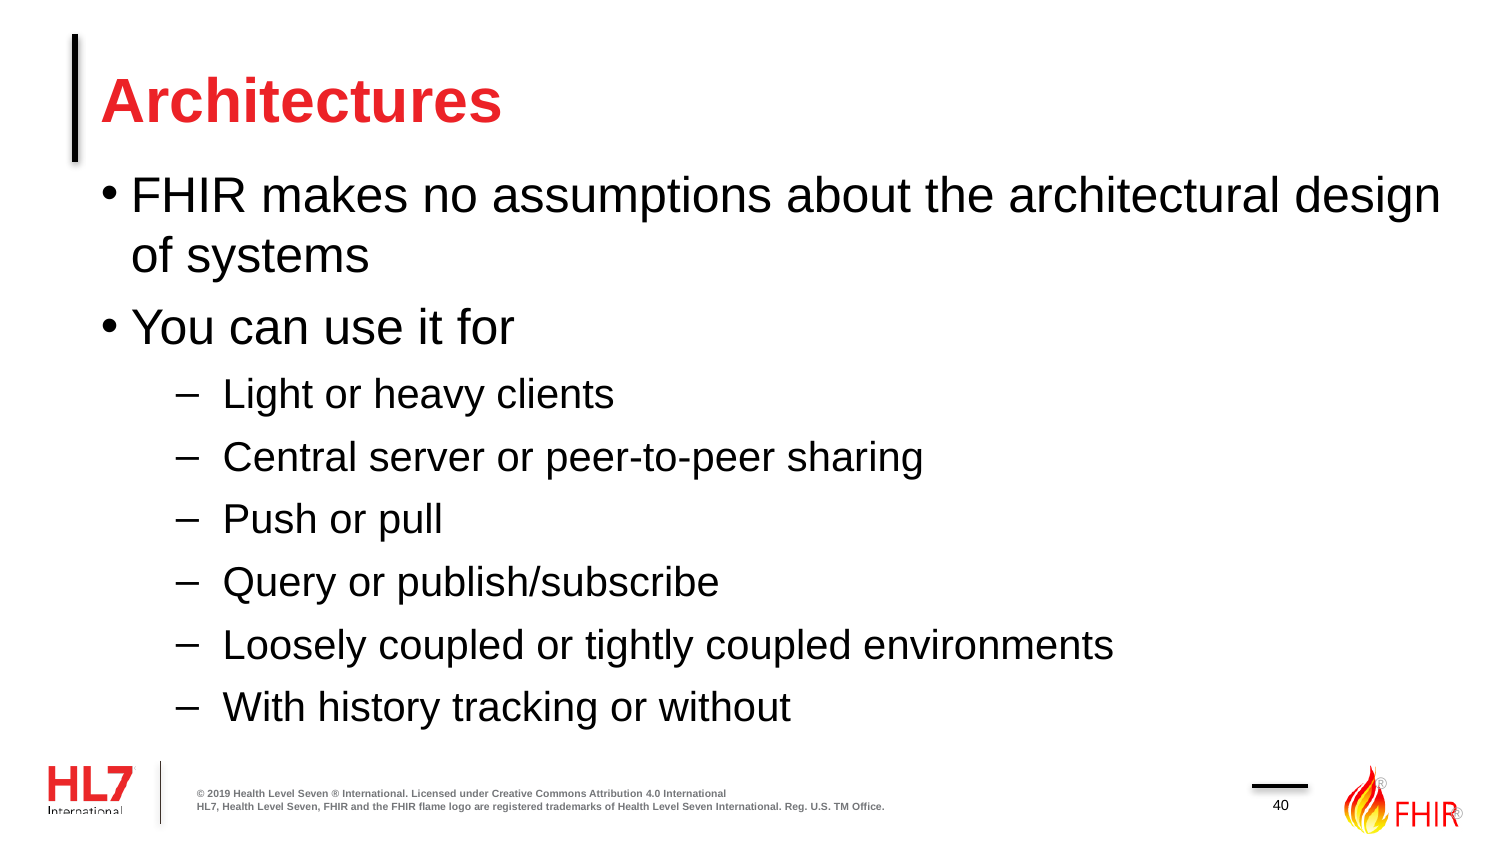

# Architectures
FHIR makes no assumptions about the architectural design of systems
You can use it for
Light or heavy clients
Central server or peer-to-peer sharing
Push or pull
Query or publish/subscribe
Loosely coupled or tightly coupled environments
With history tracking or without
© 2019 Health Level Seven ® International. Licensed under Creative Commons Attribution 4.0 International
HL7, Health Level Seven, FHIR and the FHIR flame logo are registered trademarks of Health Level Seven International. Reg. U.S. TM Office.
40